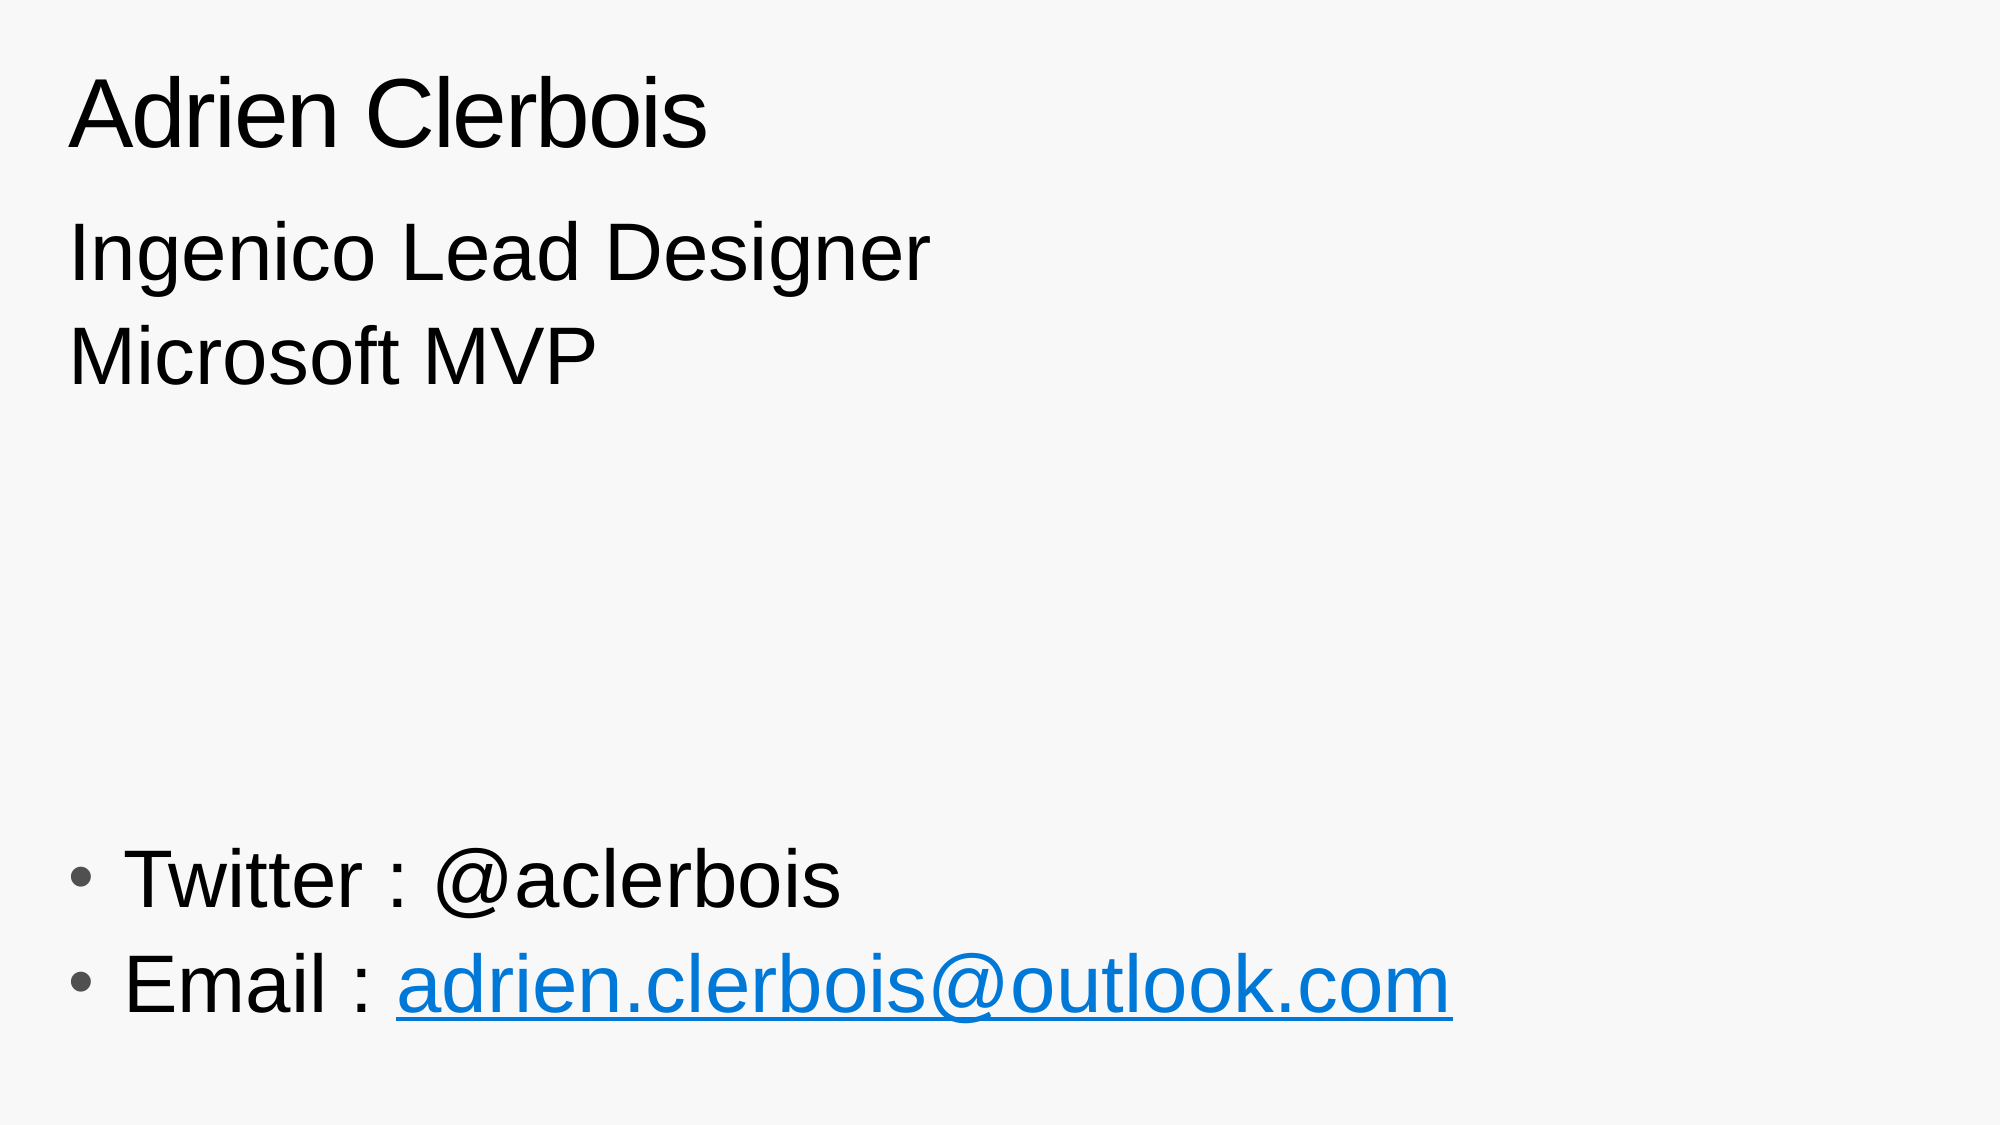

# Adrien Clerbois
Ingenico Lead Designer
Microsoft MVP

Twitter : @aclerbois
Email : adrien.clerbois@outlook.com